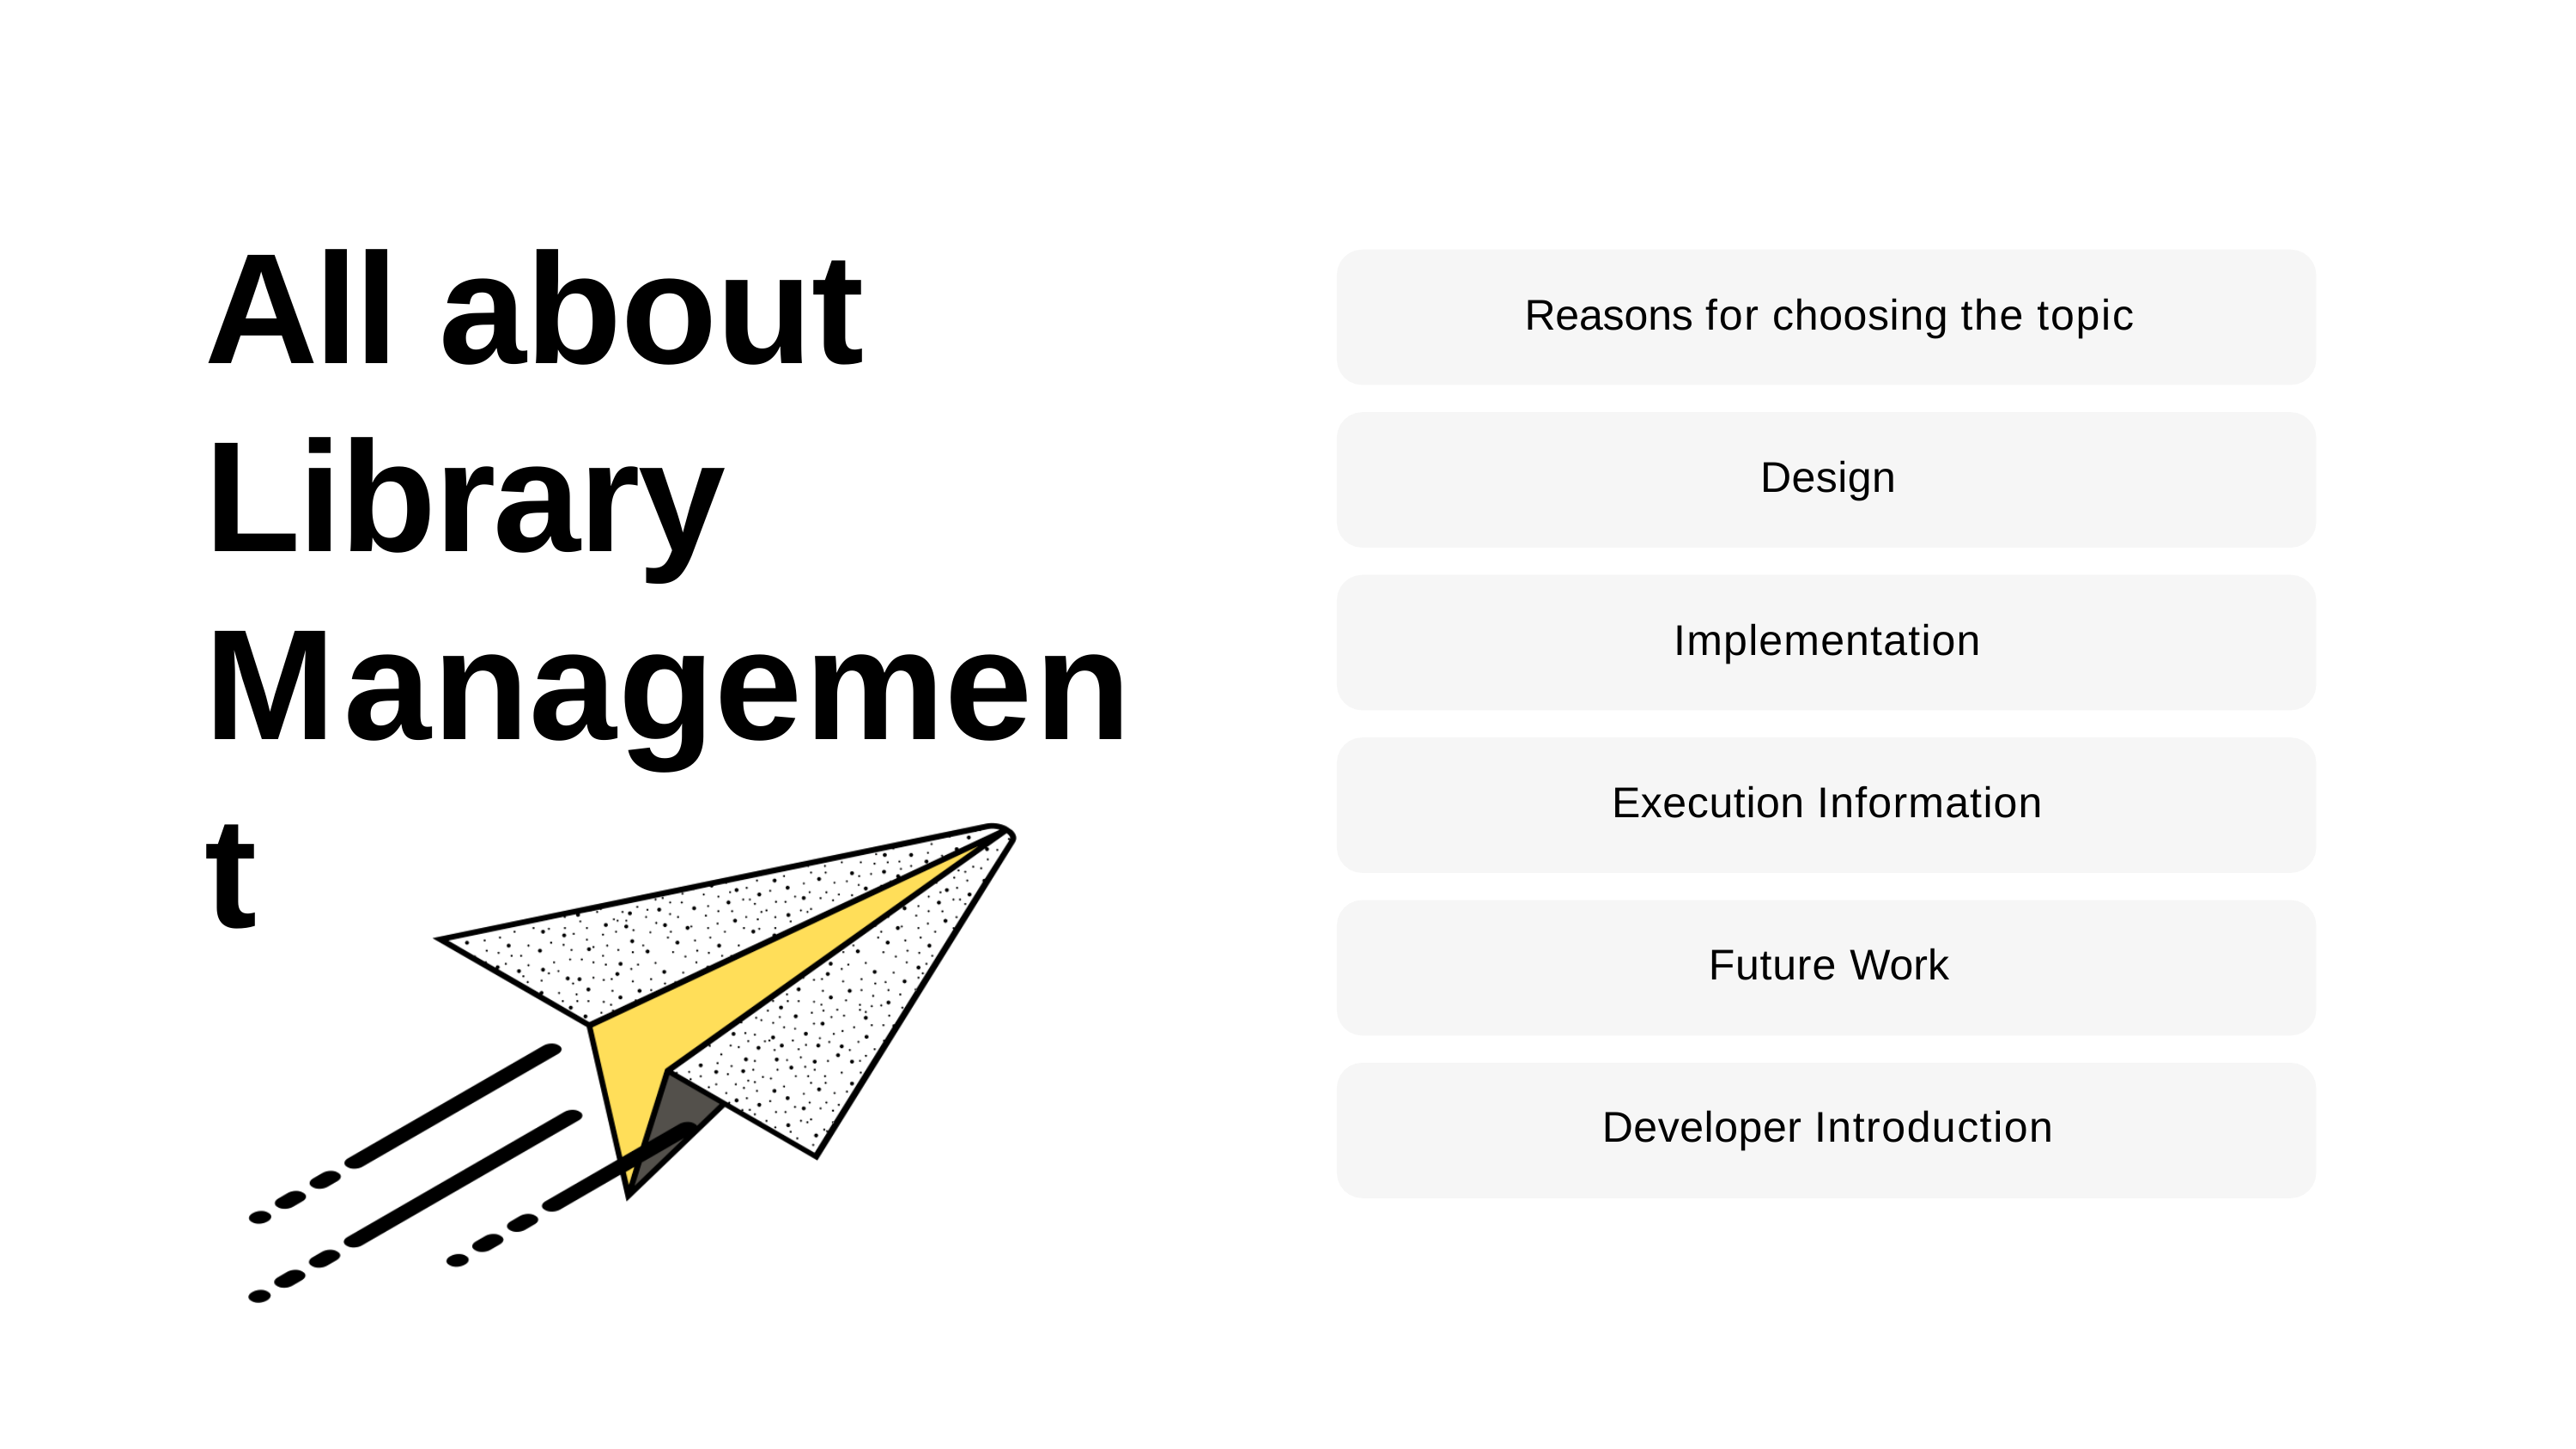

# All about  Library  Management

Reasons for choosing the topic

Design

Implementation

Execution Information
Future Work  Developer Introduction